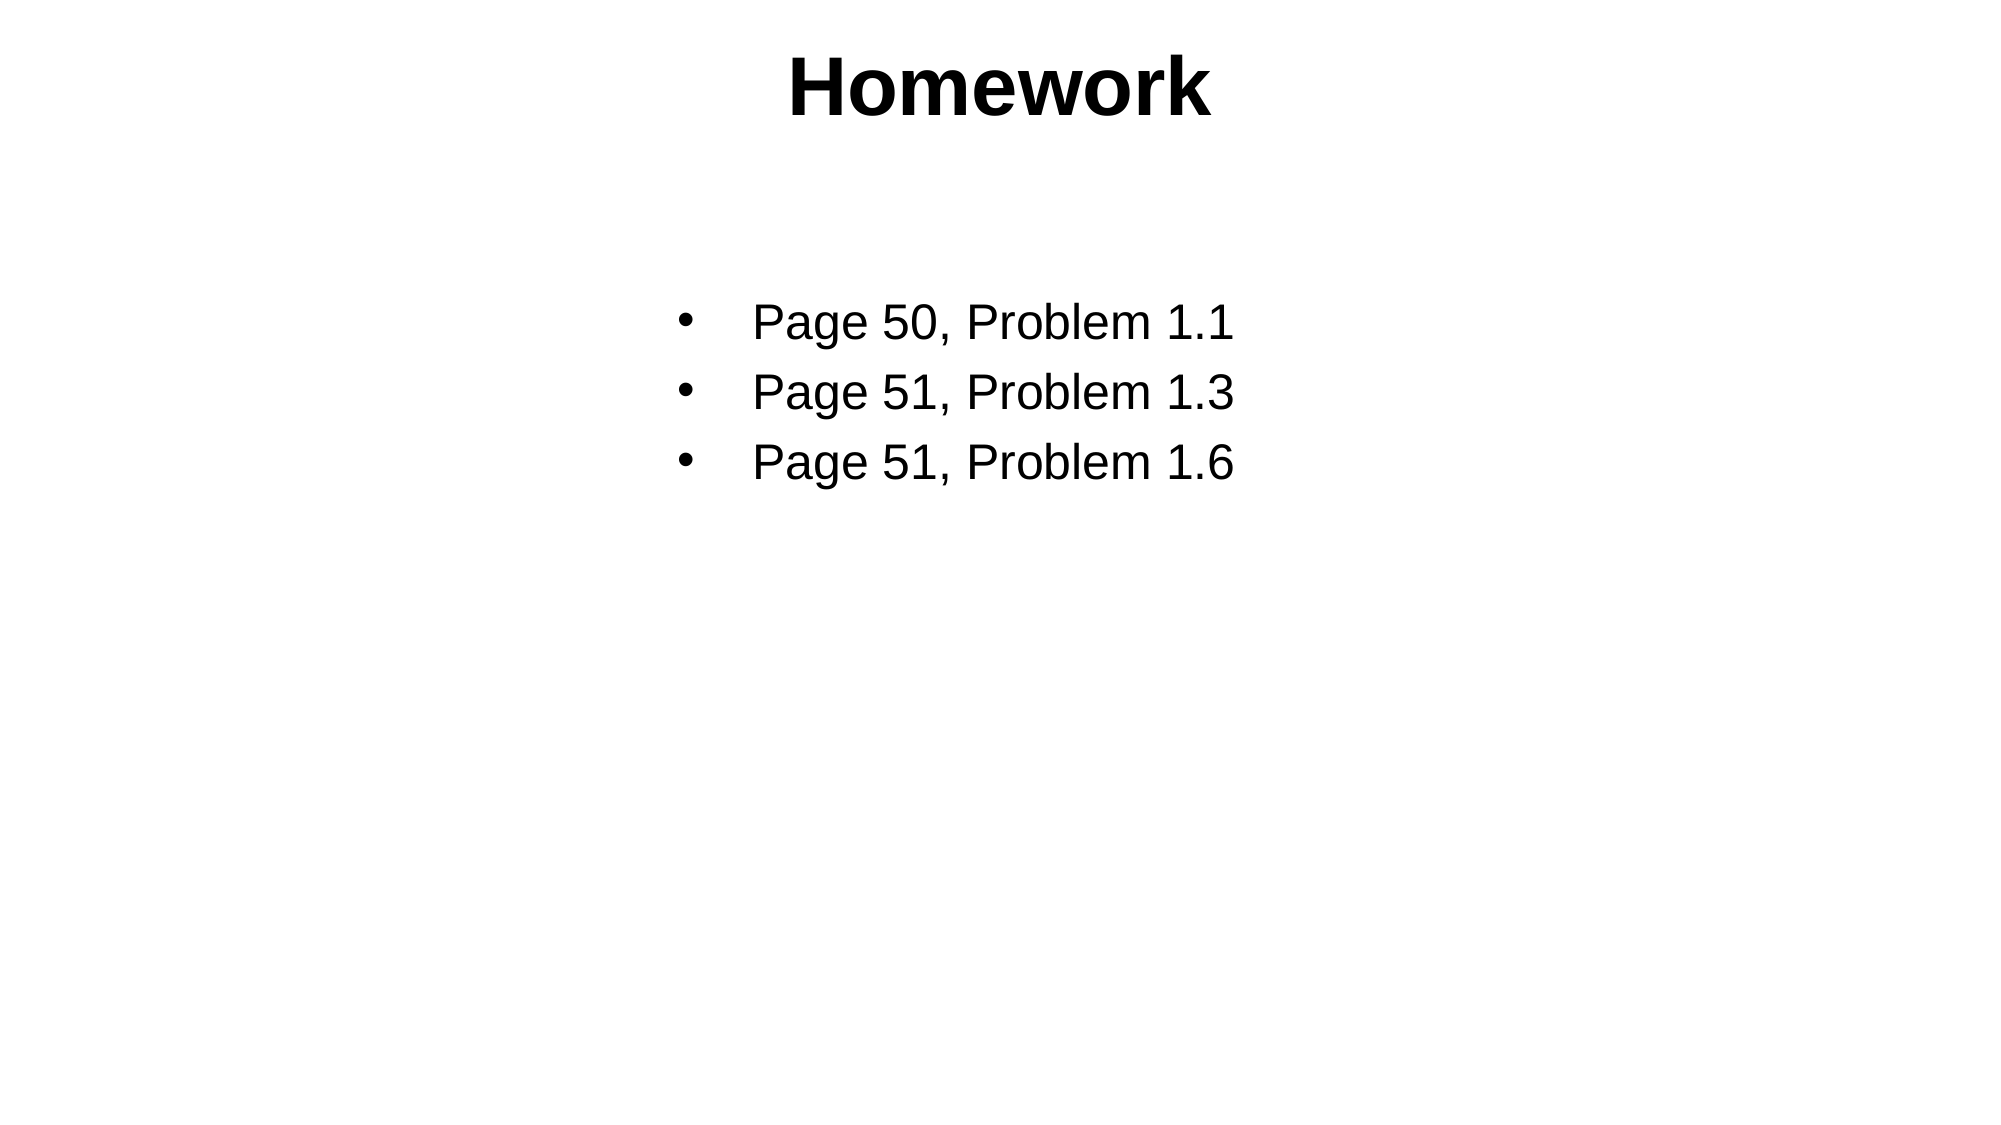

Homework
Page 50, Problem 1.1
Page 51, Problem 1.3
Page 51, Problem 1.6